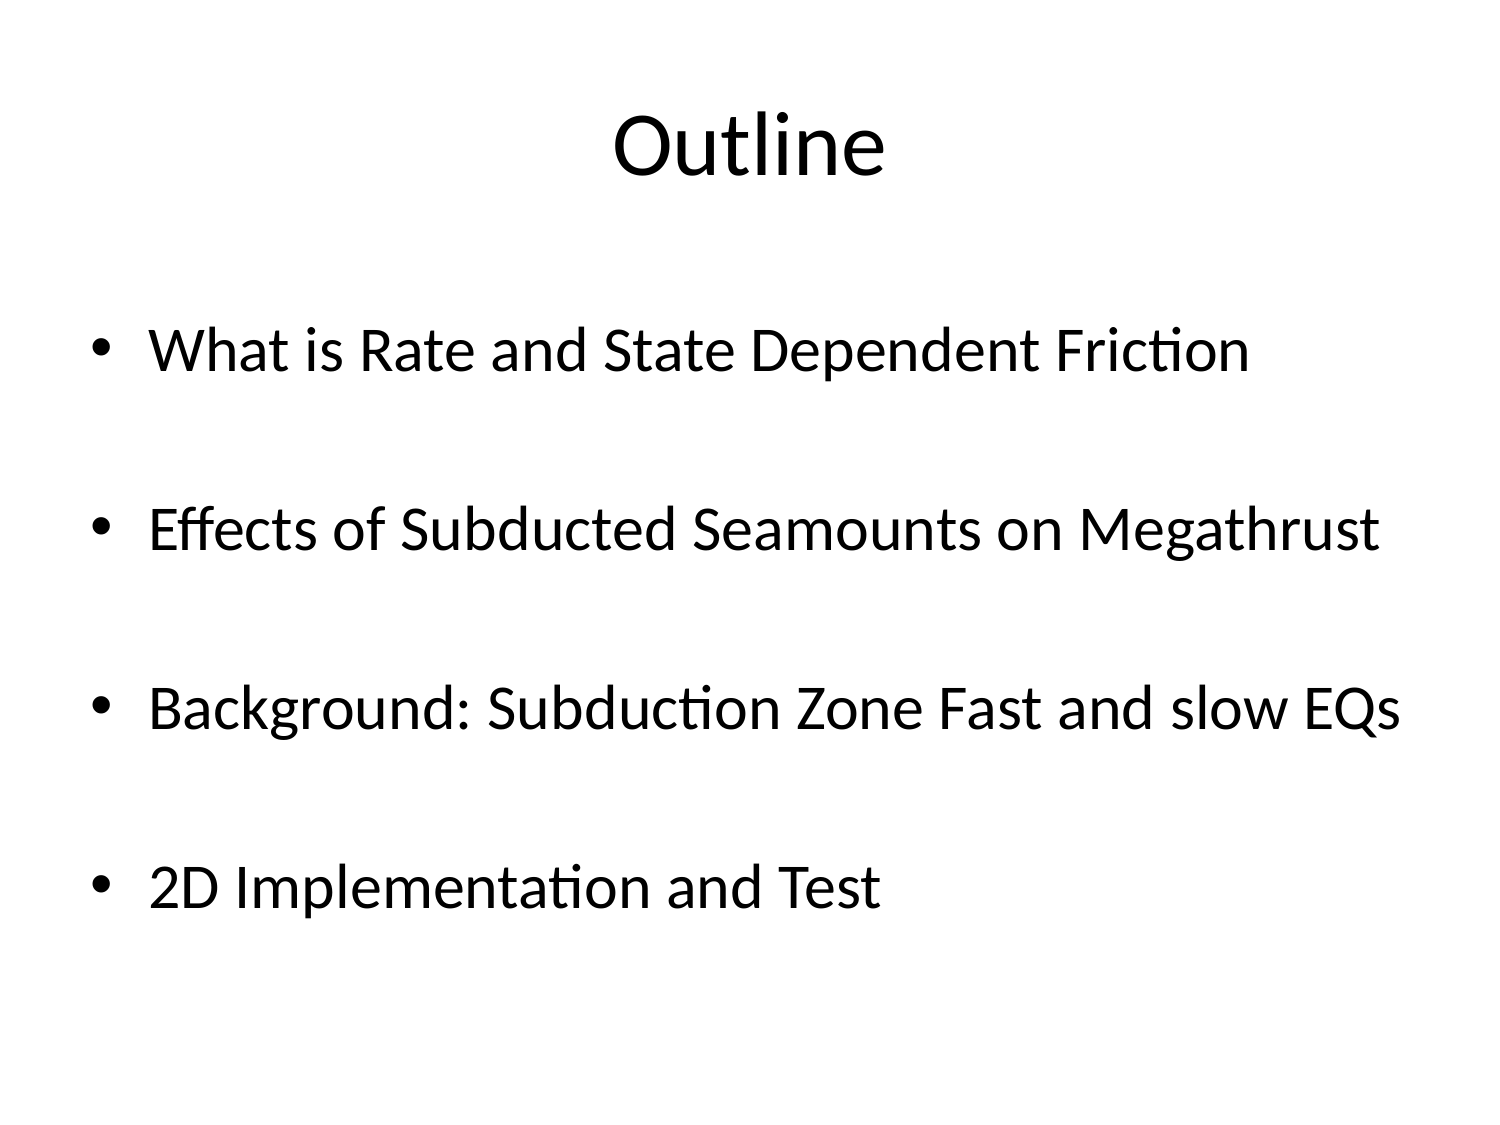

# Outline
What is Rate and State Dependent Friction

Effects of Subducted Seamounts on Megathrust

Background: Subduction Zone Fast and slow EQs

2D Implementation and Test